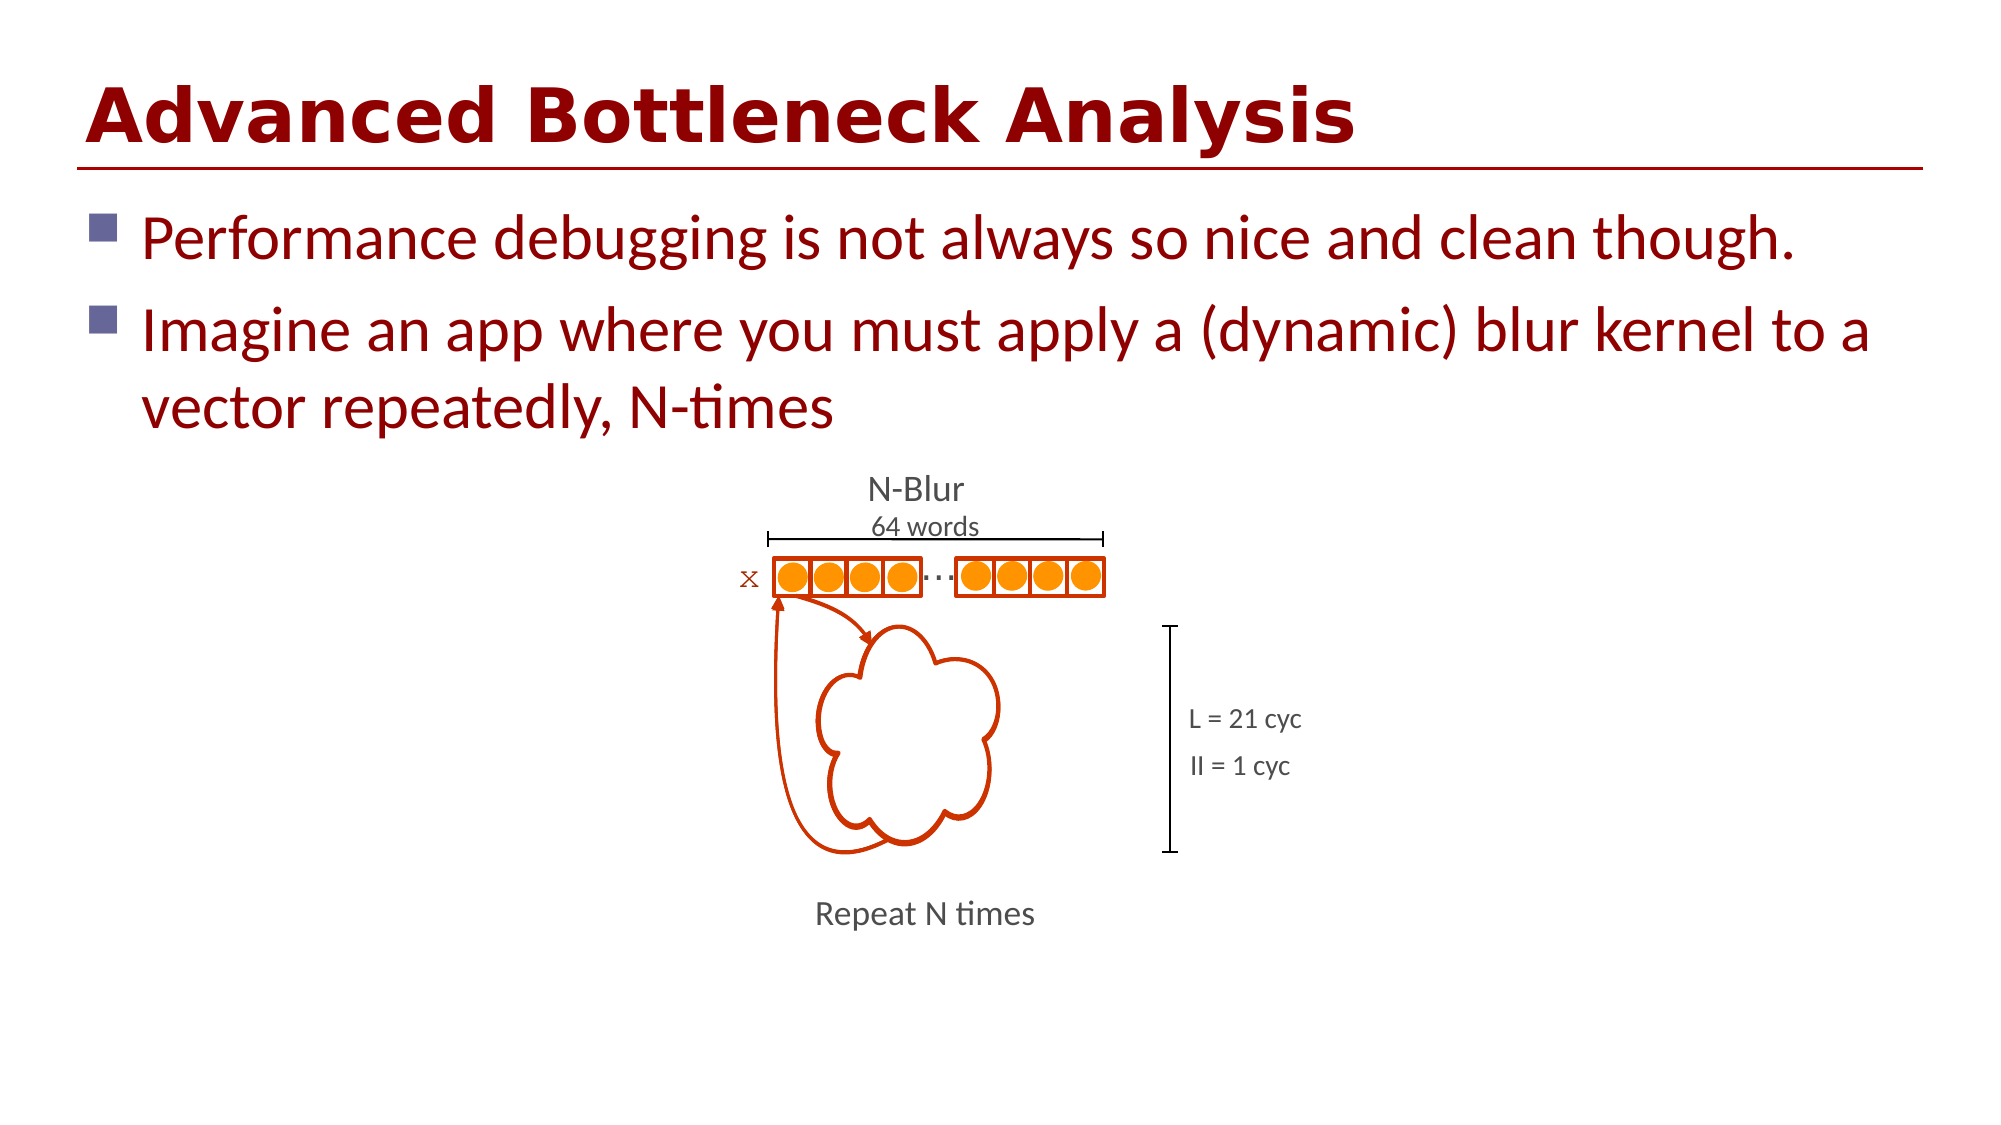

# Advanced Bottleneck Analysis
Performance debugging is not always so nice and clean though.
Imagine an app where you must apply a (dynamic) blur kernel to a vector repeatedly, N-times
N-Blur
64 words

…
x

L = 21 cyc
II = 1 cyc
Repeat N times
95